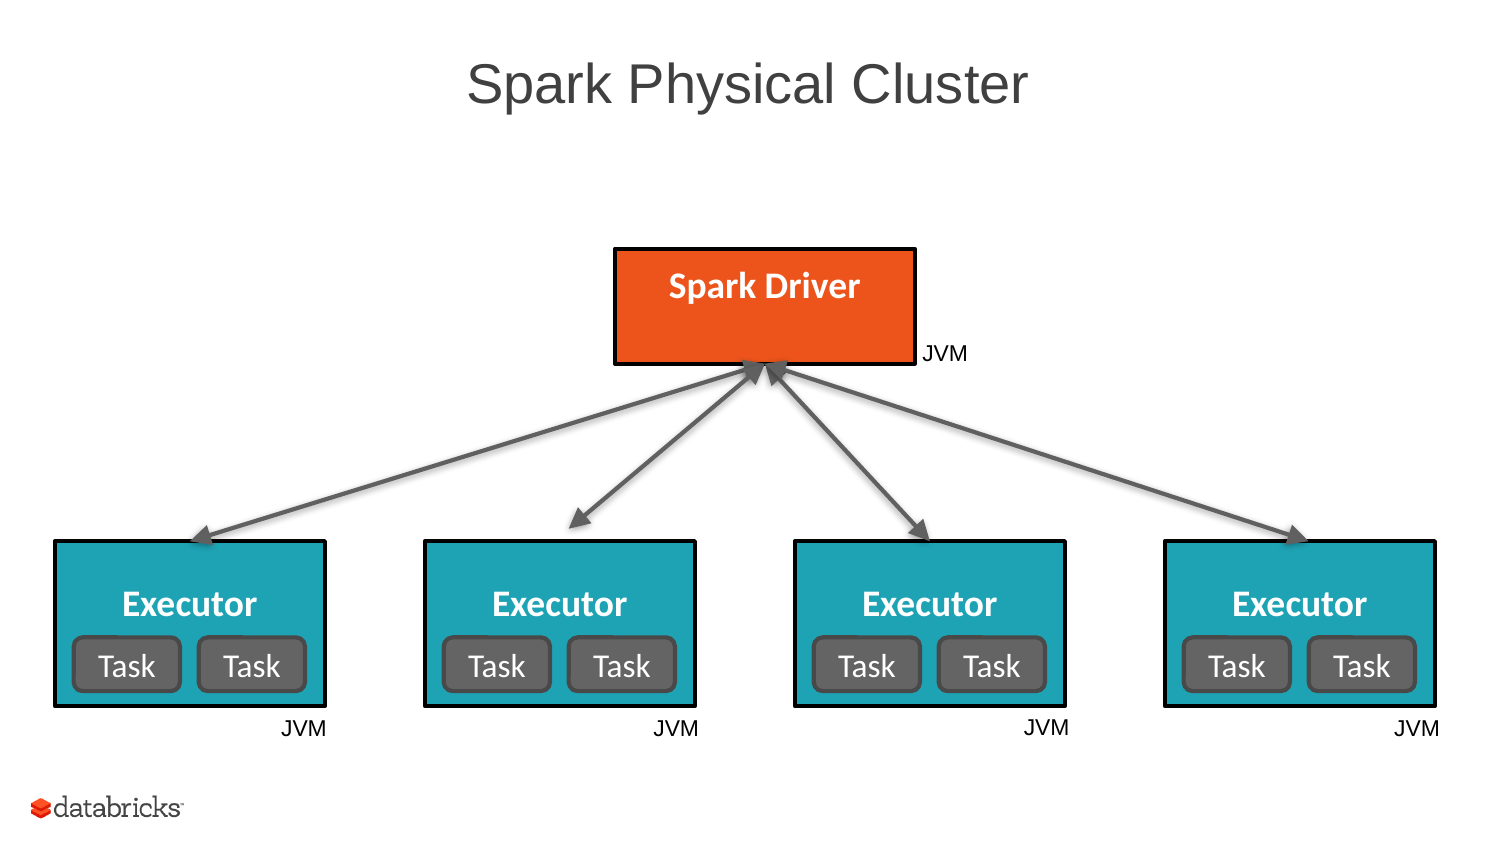

# Spark Physical Cluster

Spark Driver

JVM
Executor

Executor

Executor

Executor

Task
Task
Task
Task
Task
Task
Task
Task
JVM
JVM
JVM
JVM